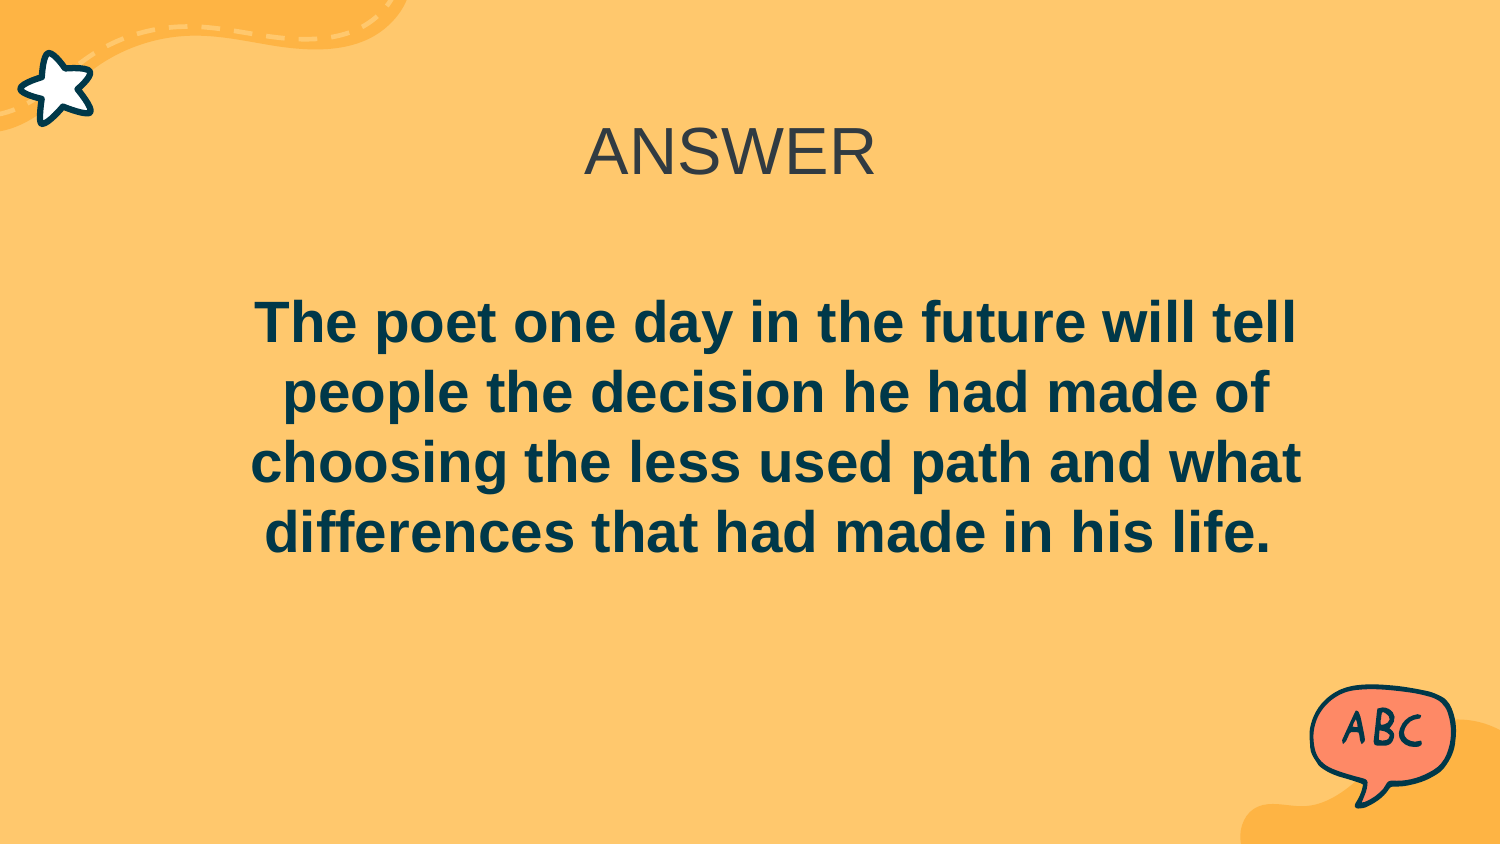

ANSWER
# The poet one day in the future will tell people the decision he had made of choosing the less used path and what differences that had made in his life.